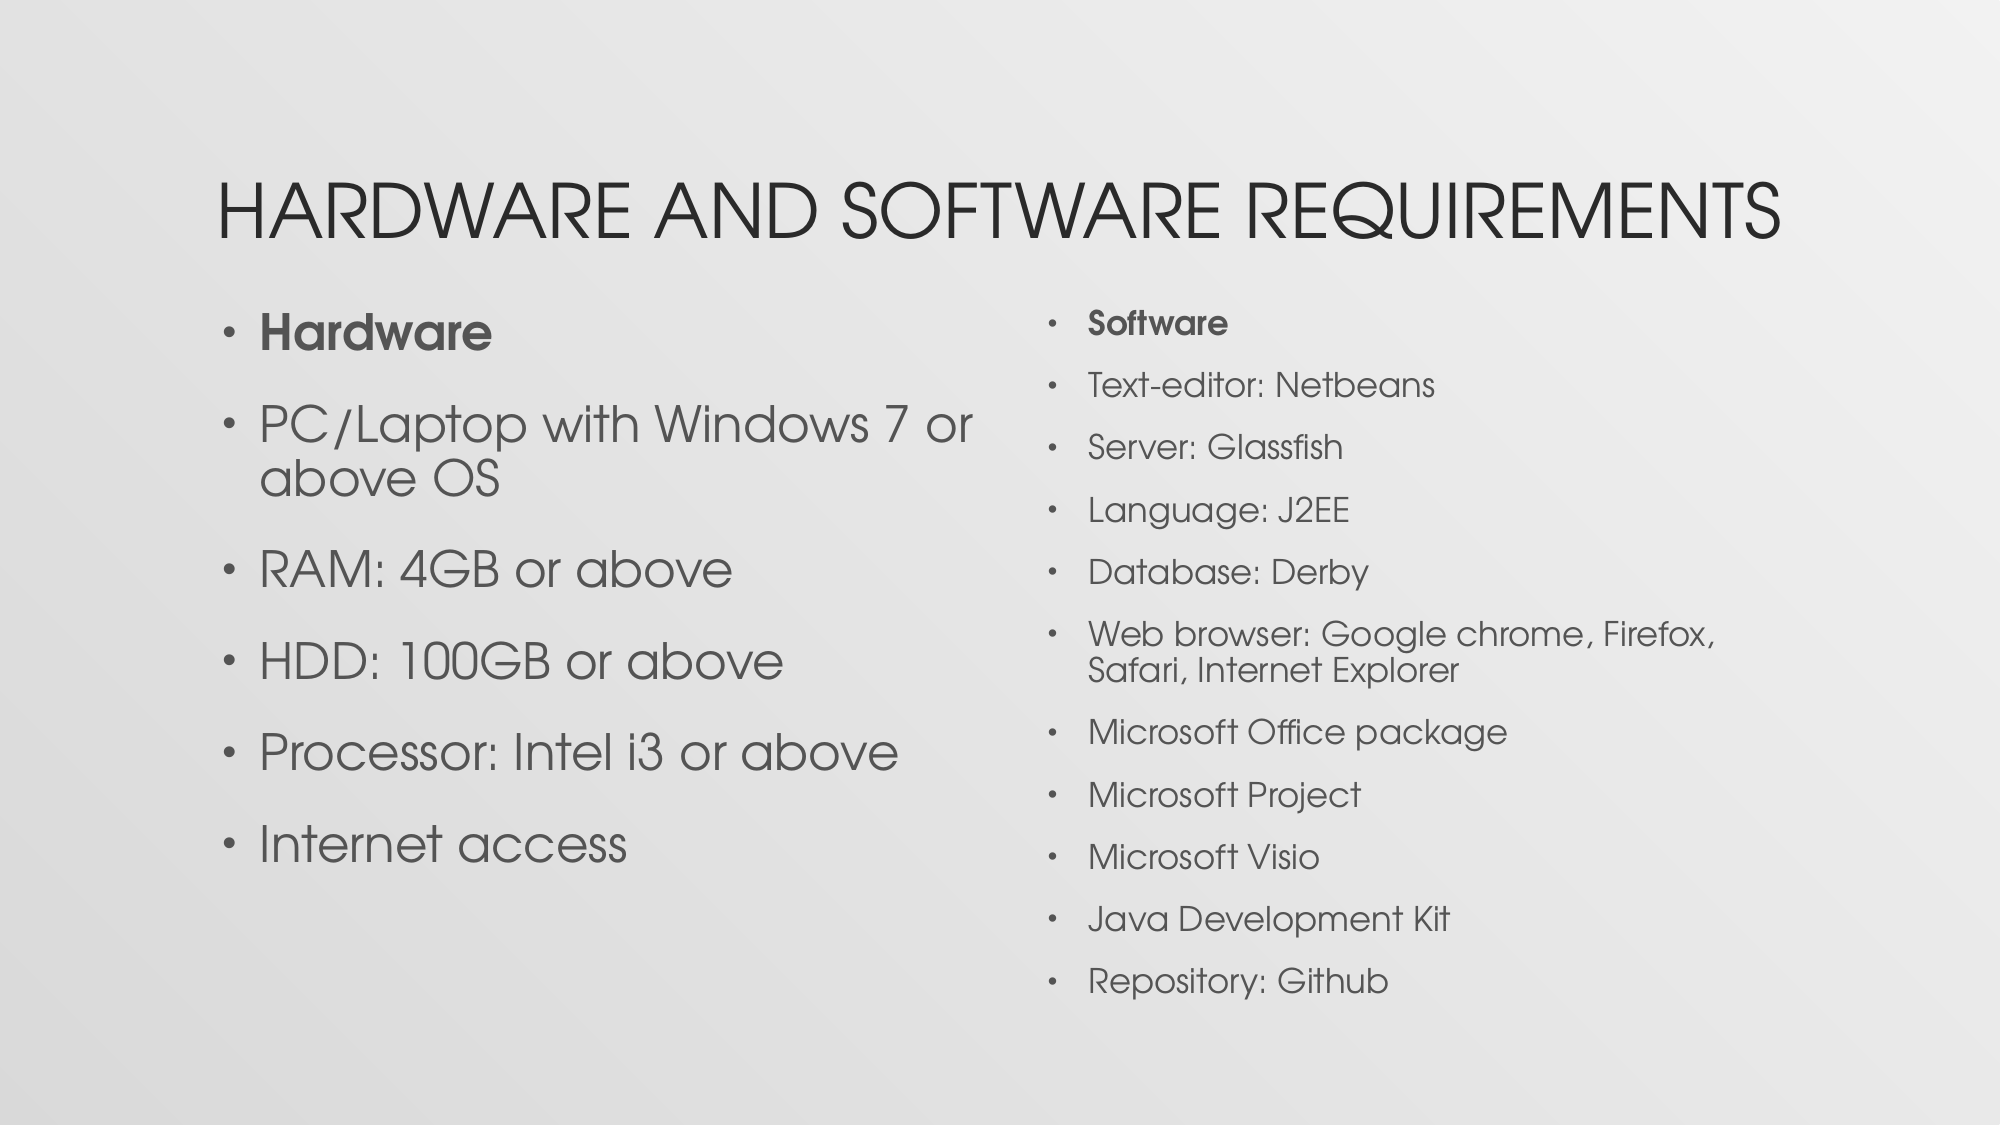

# Hardware and Software requirements
Software
Text-editor: Netbeans
Server: Glassfish
Language: J2EE
Database: Derby
Web browser: Google chrome, Firefox, Safari, Internet Explorer
Microsoft Office package
Microsoft Project
Microsoft Visio
Java Development Kit
Repository: Github
Hardware
PC/Laptop with Windows 7 or above OS
RAM: 4GB or above
HDD: 100GB or above
Processor: Intel i3 or above
Internet access